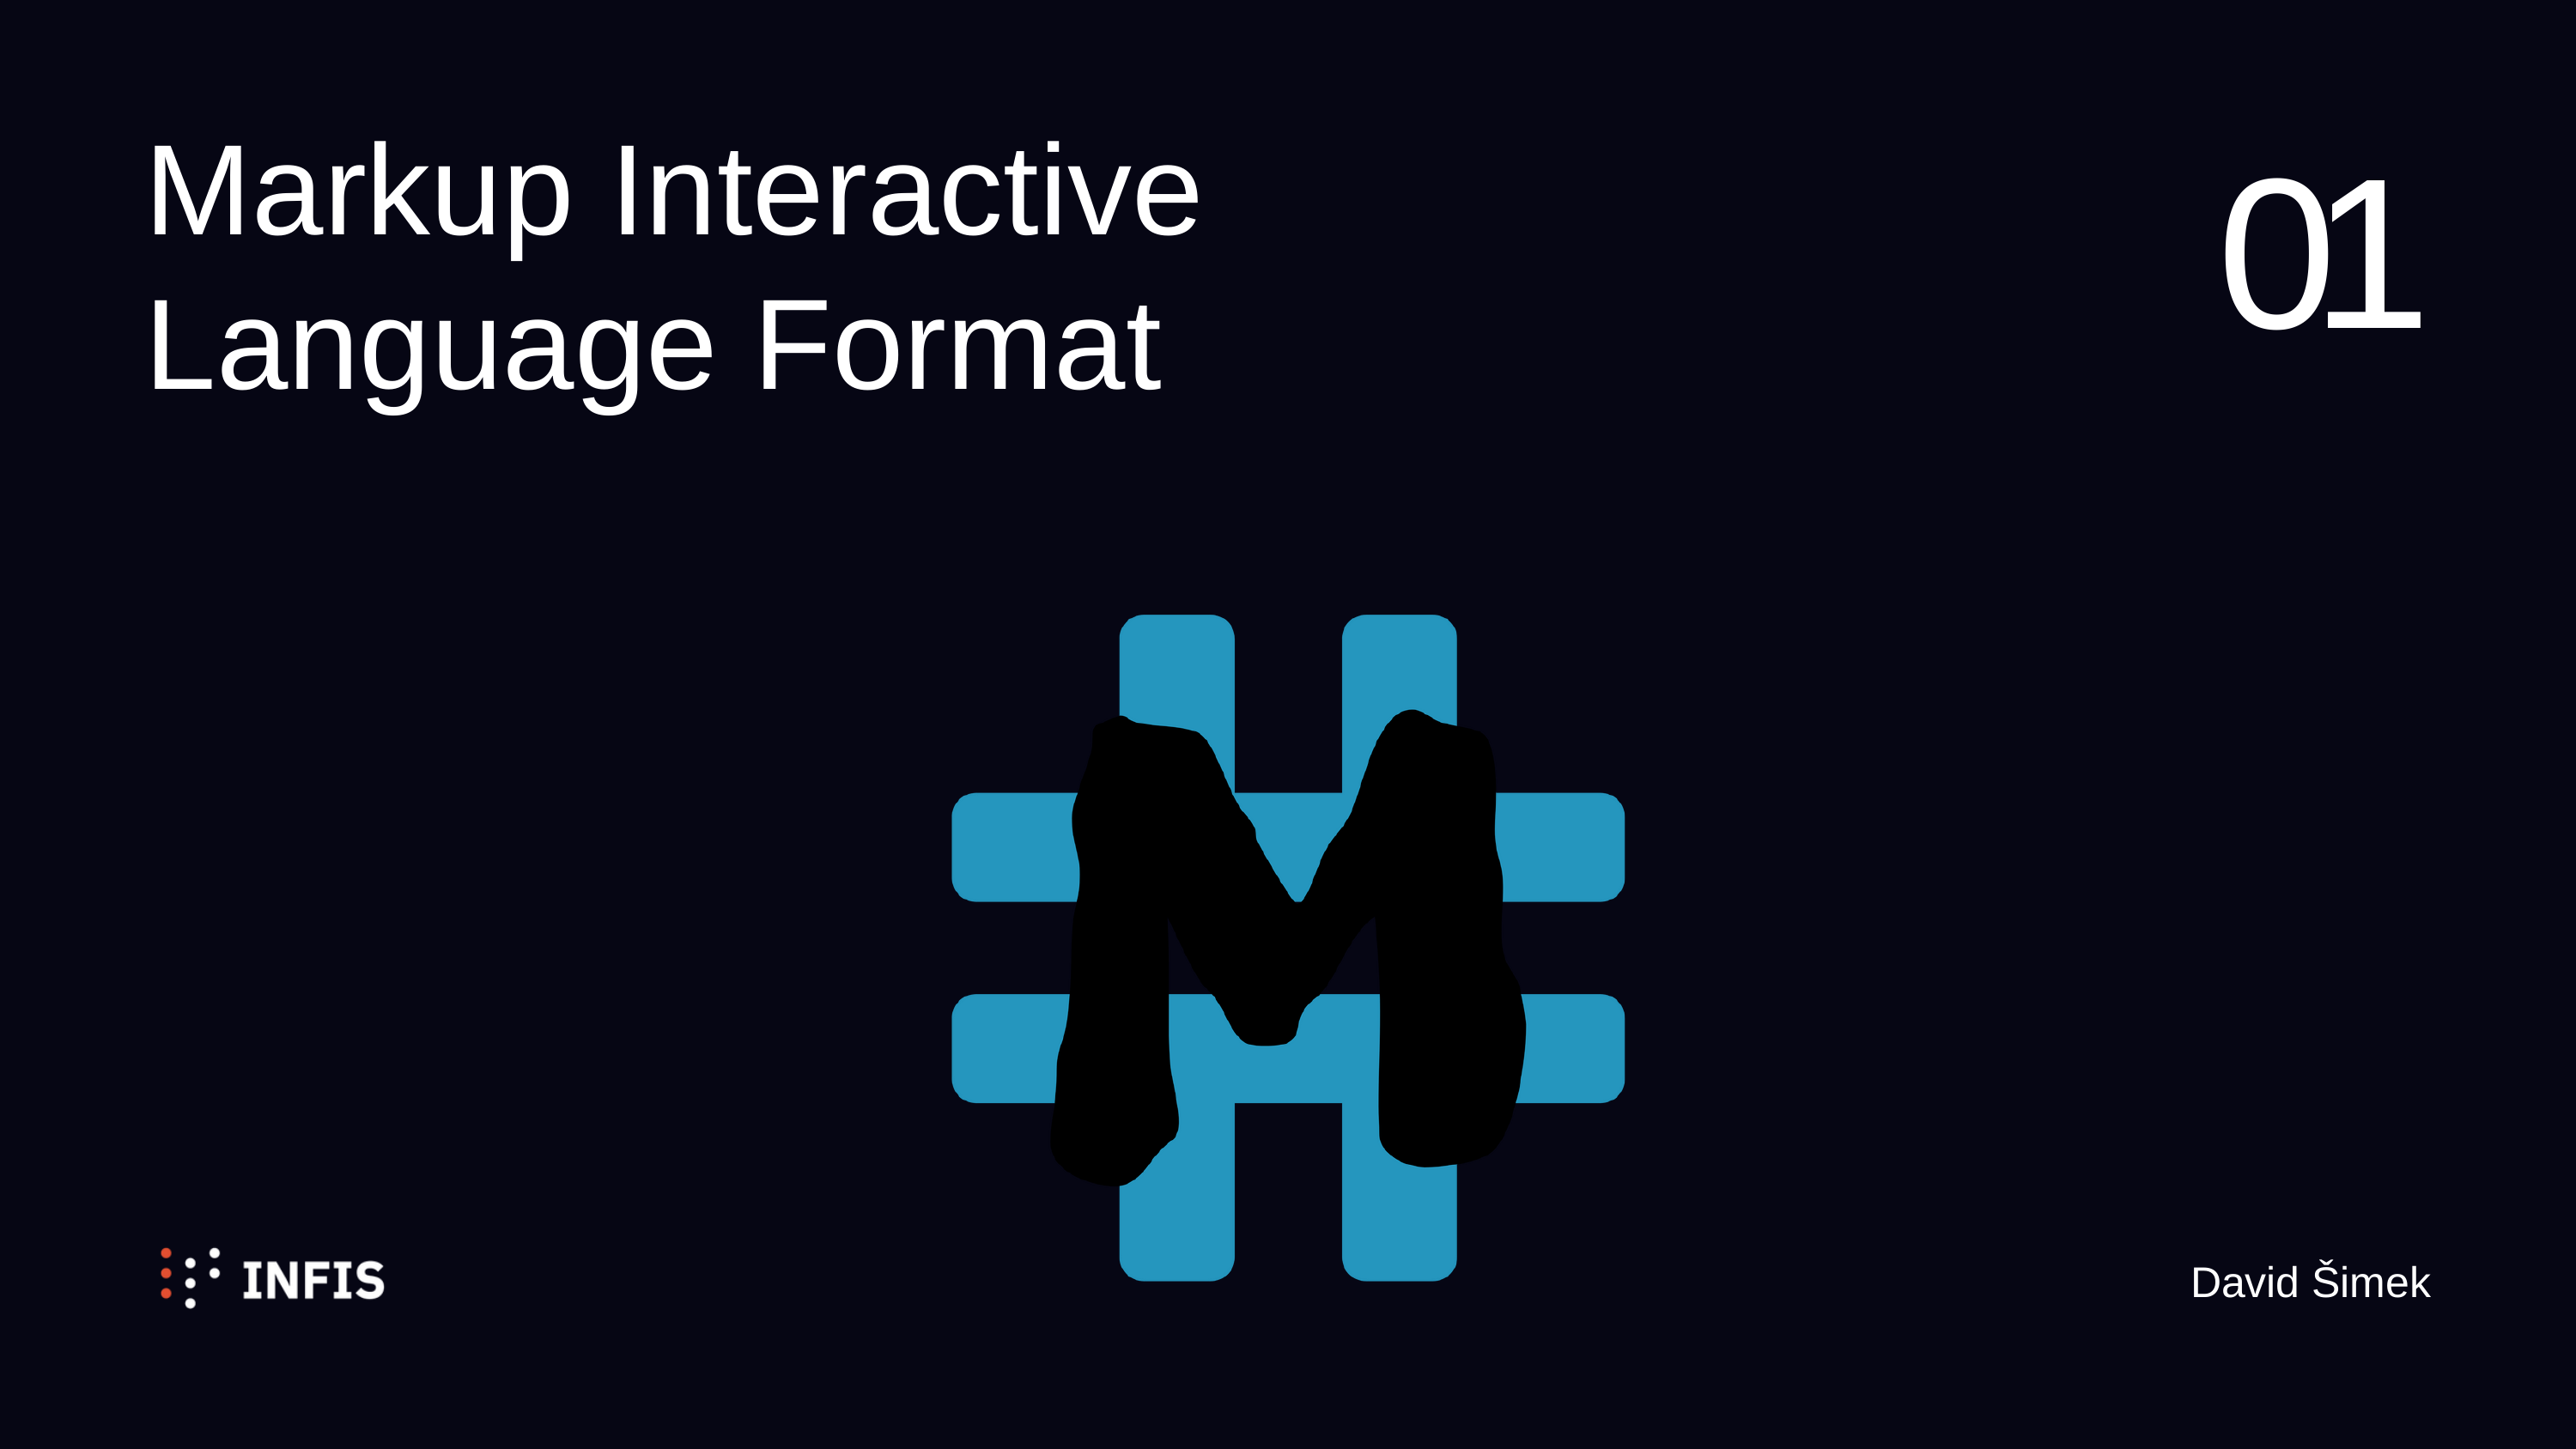

01
Markup Interactive Language Format

David Šimek